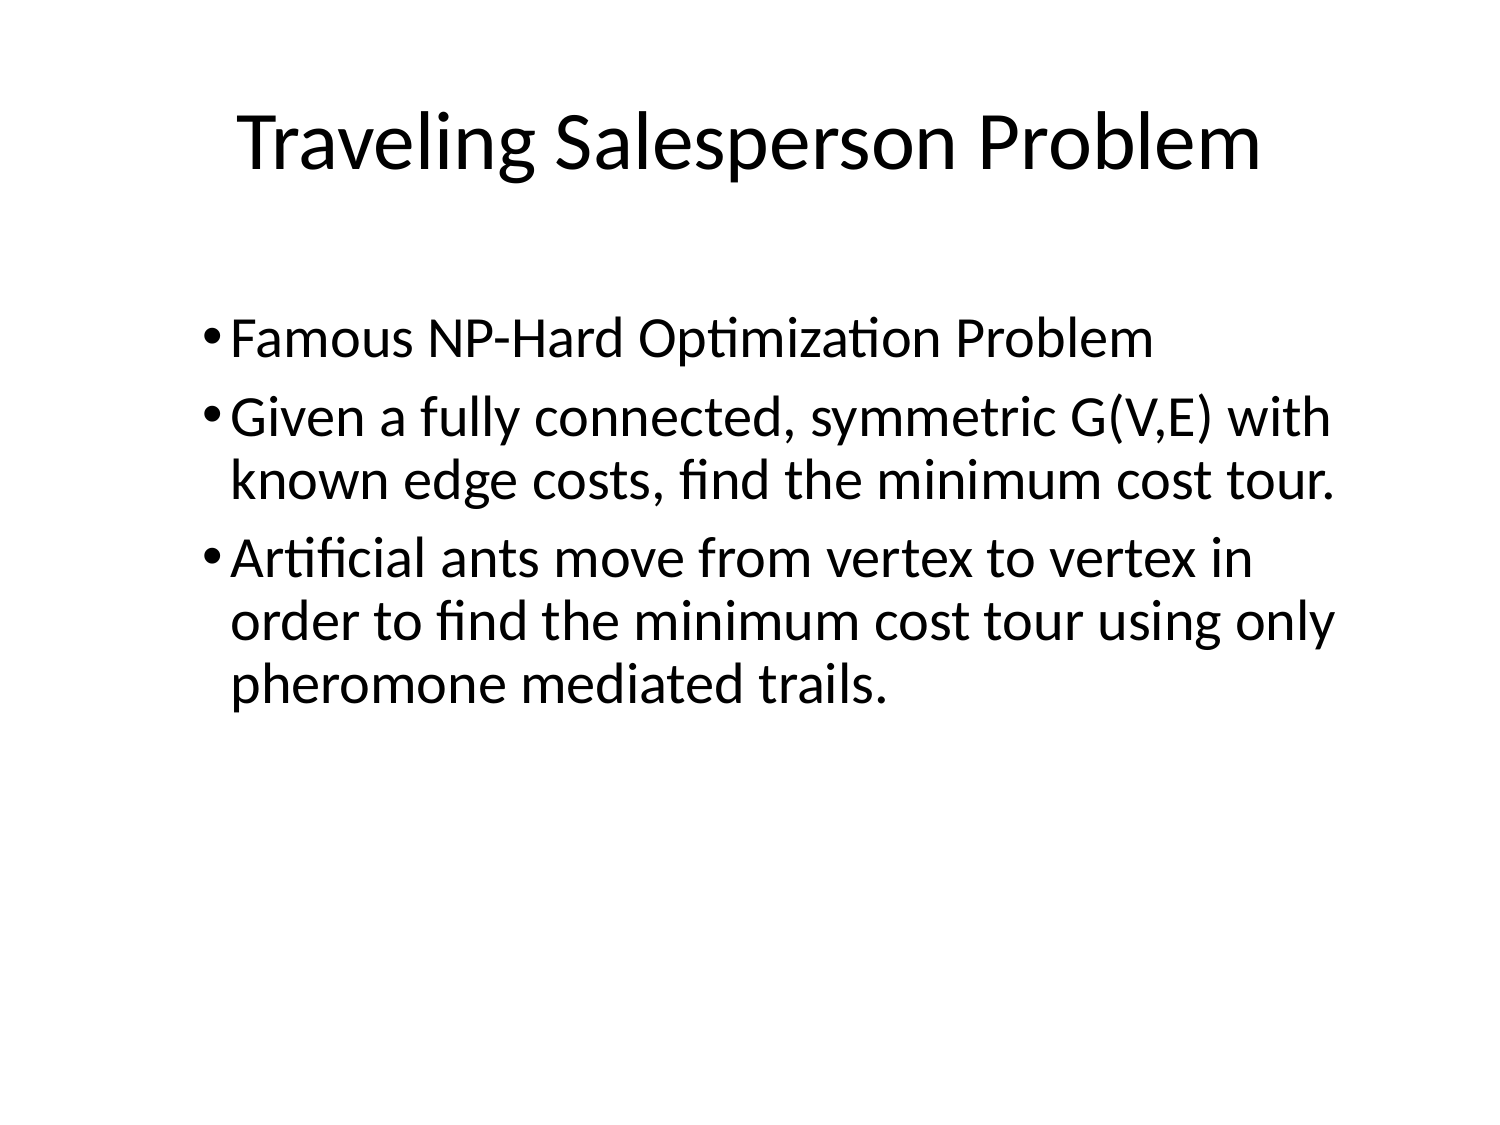

# Traveling Salesperson Problem
Famous NP-Hard Optimization Problem
Given a fully connected, symmetric G(V,E) with known edge costs, find the minimum cost tour.
Artificial ants move from vertex to vertex in order to find the minimum cost tour using only pheromone mediated trails.

25